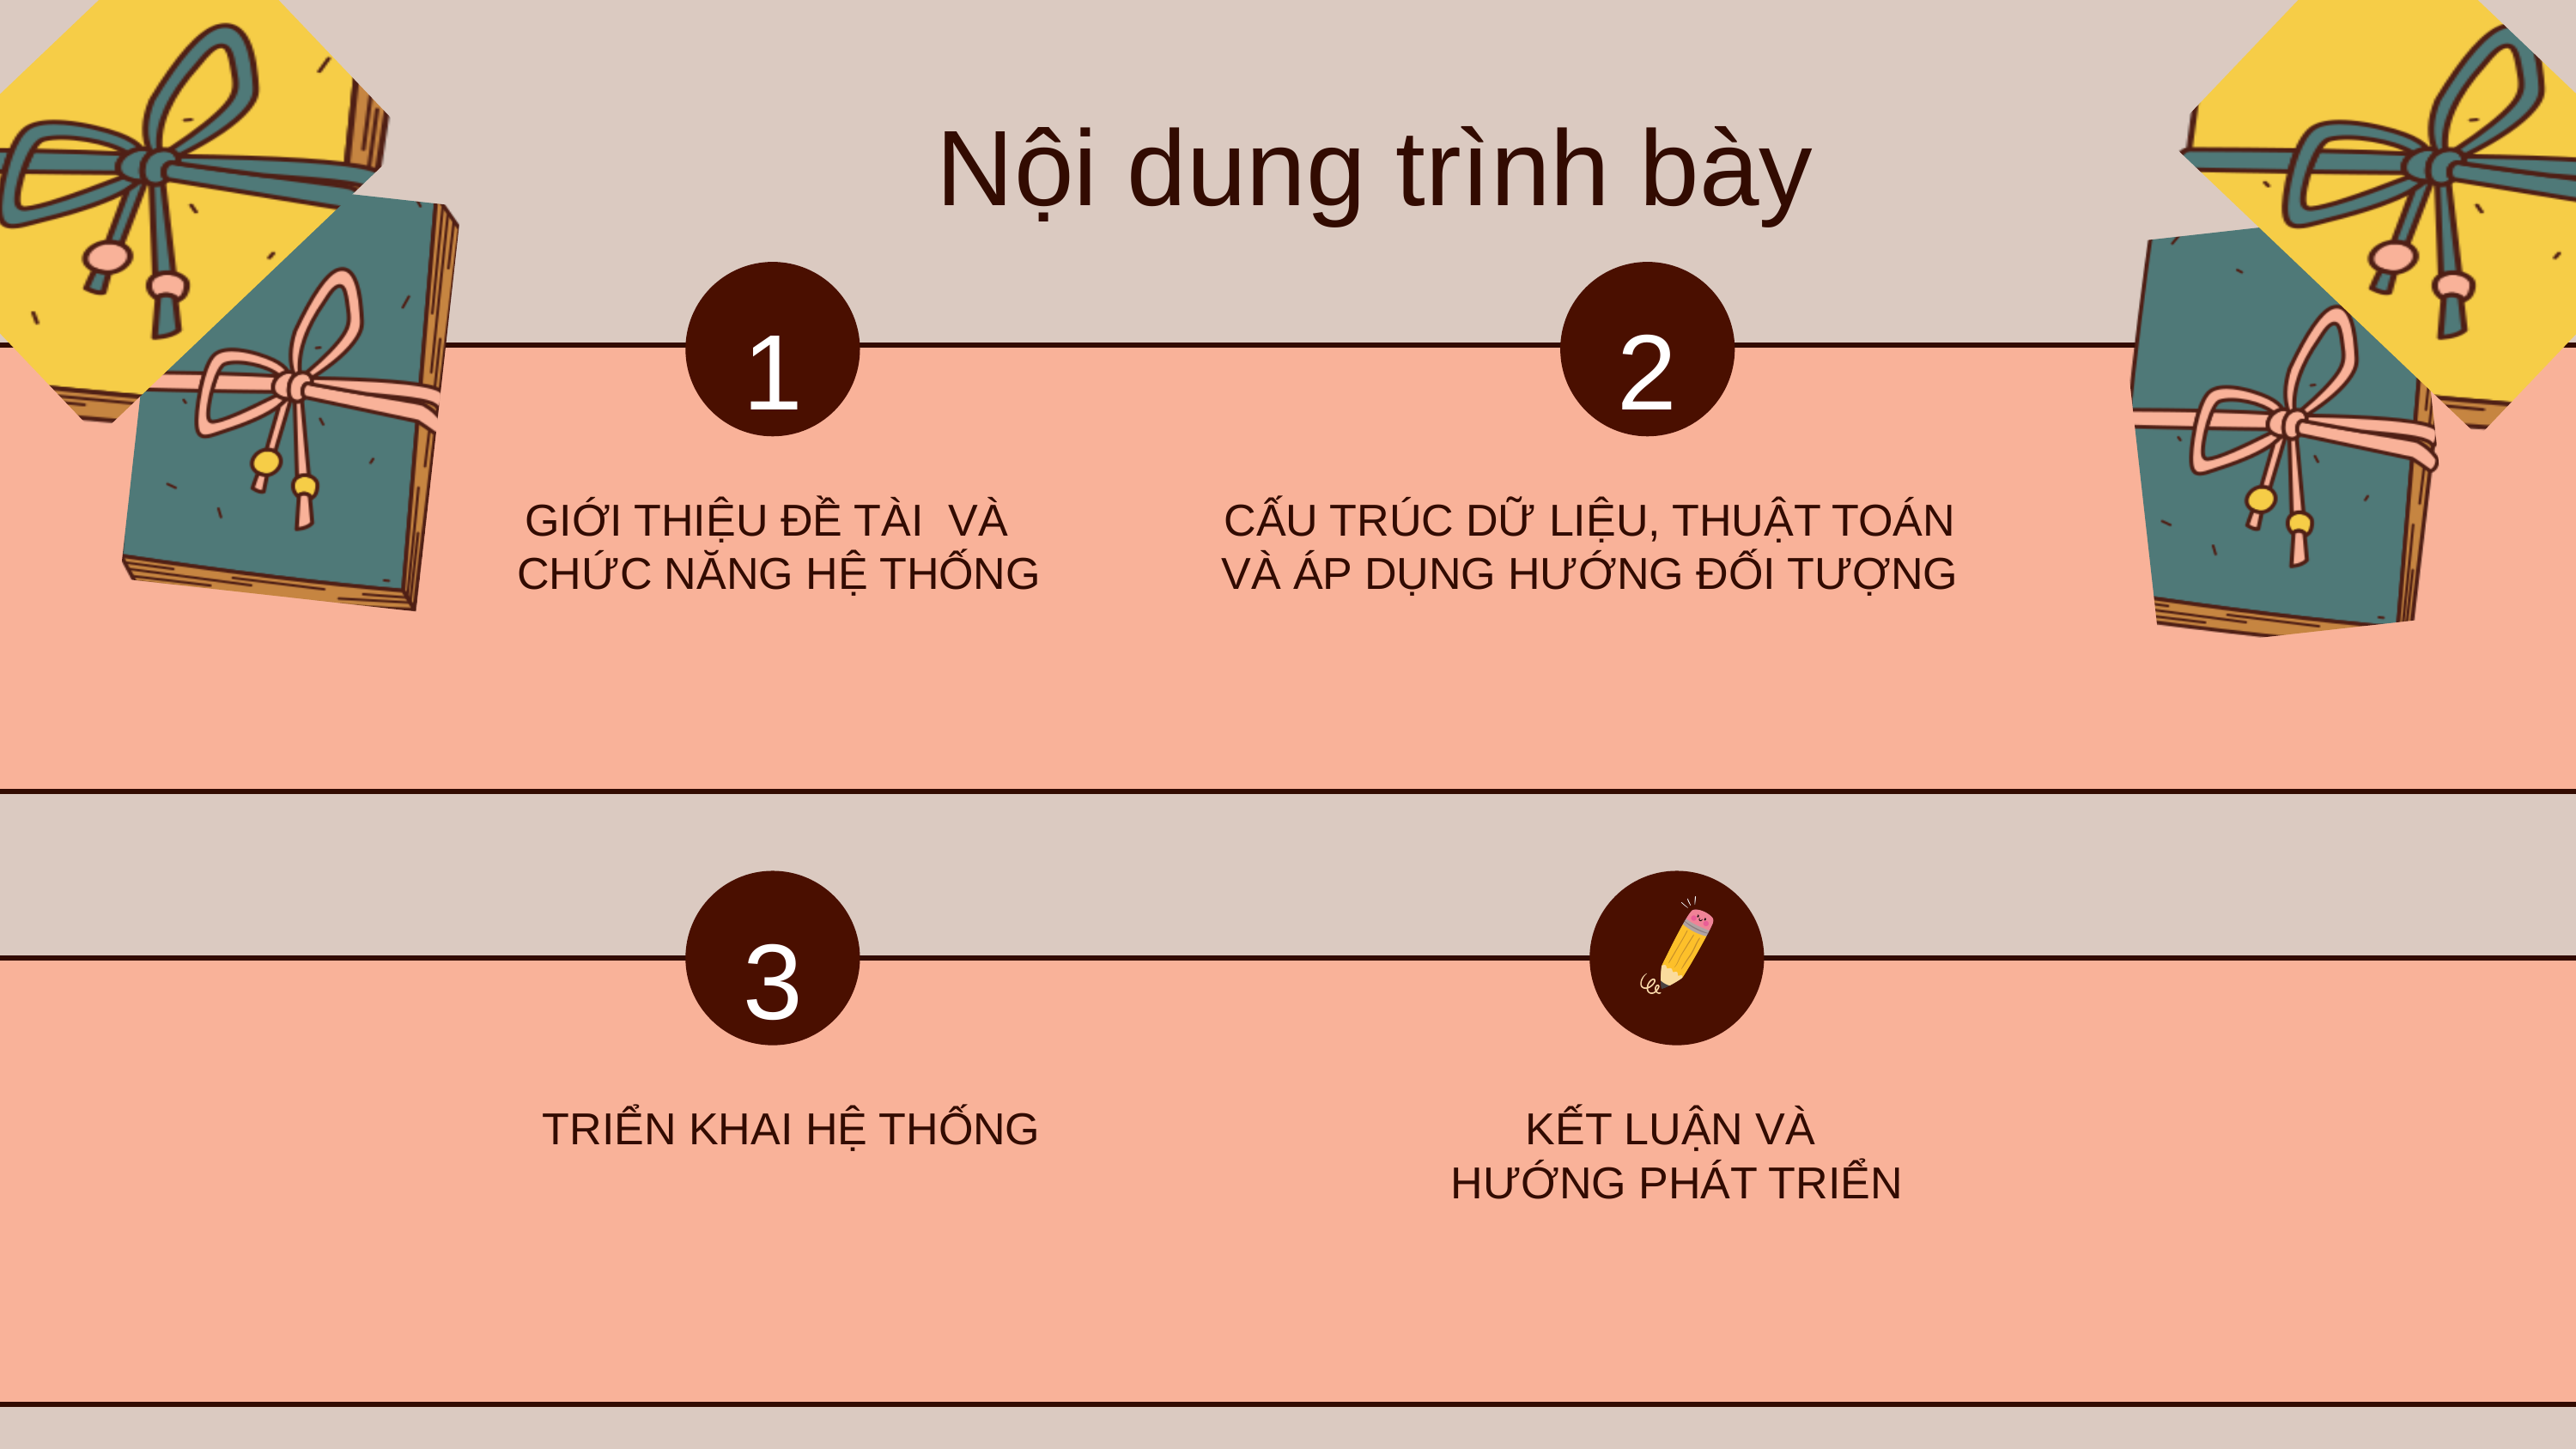

Nội dung trình bày

1

2

GIỚI THIỆU ĐỀ TÀI  VÀ
 CHỨC NĂNG HỆ THỐNG

 CẤU TRÚC DỮ LIỆU, THUẬT TOÁN
VÀ ÁP DỤNG HƯỚNG ĐỐI TƯỢNG

3

TRIỂN KHAI HỆ THỐNG
KẾT LUẬN VÀ
HƯỚNG PHÁT TRIỂN